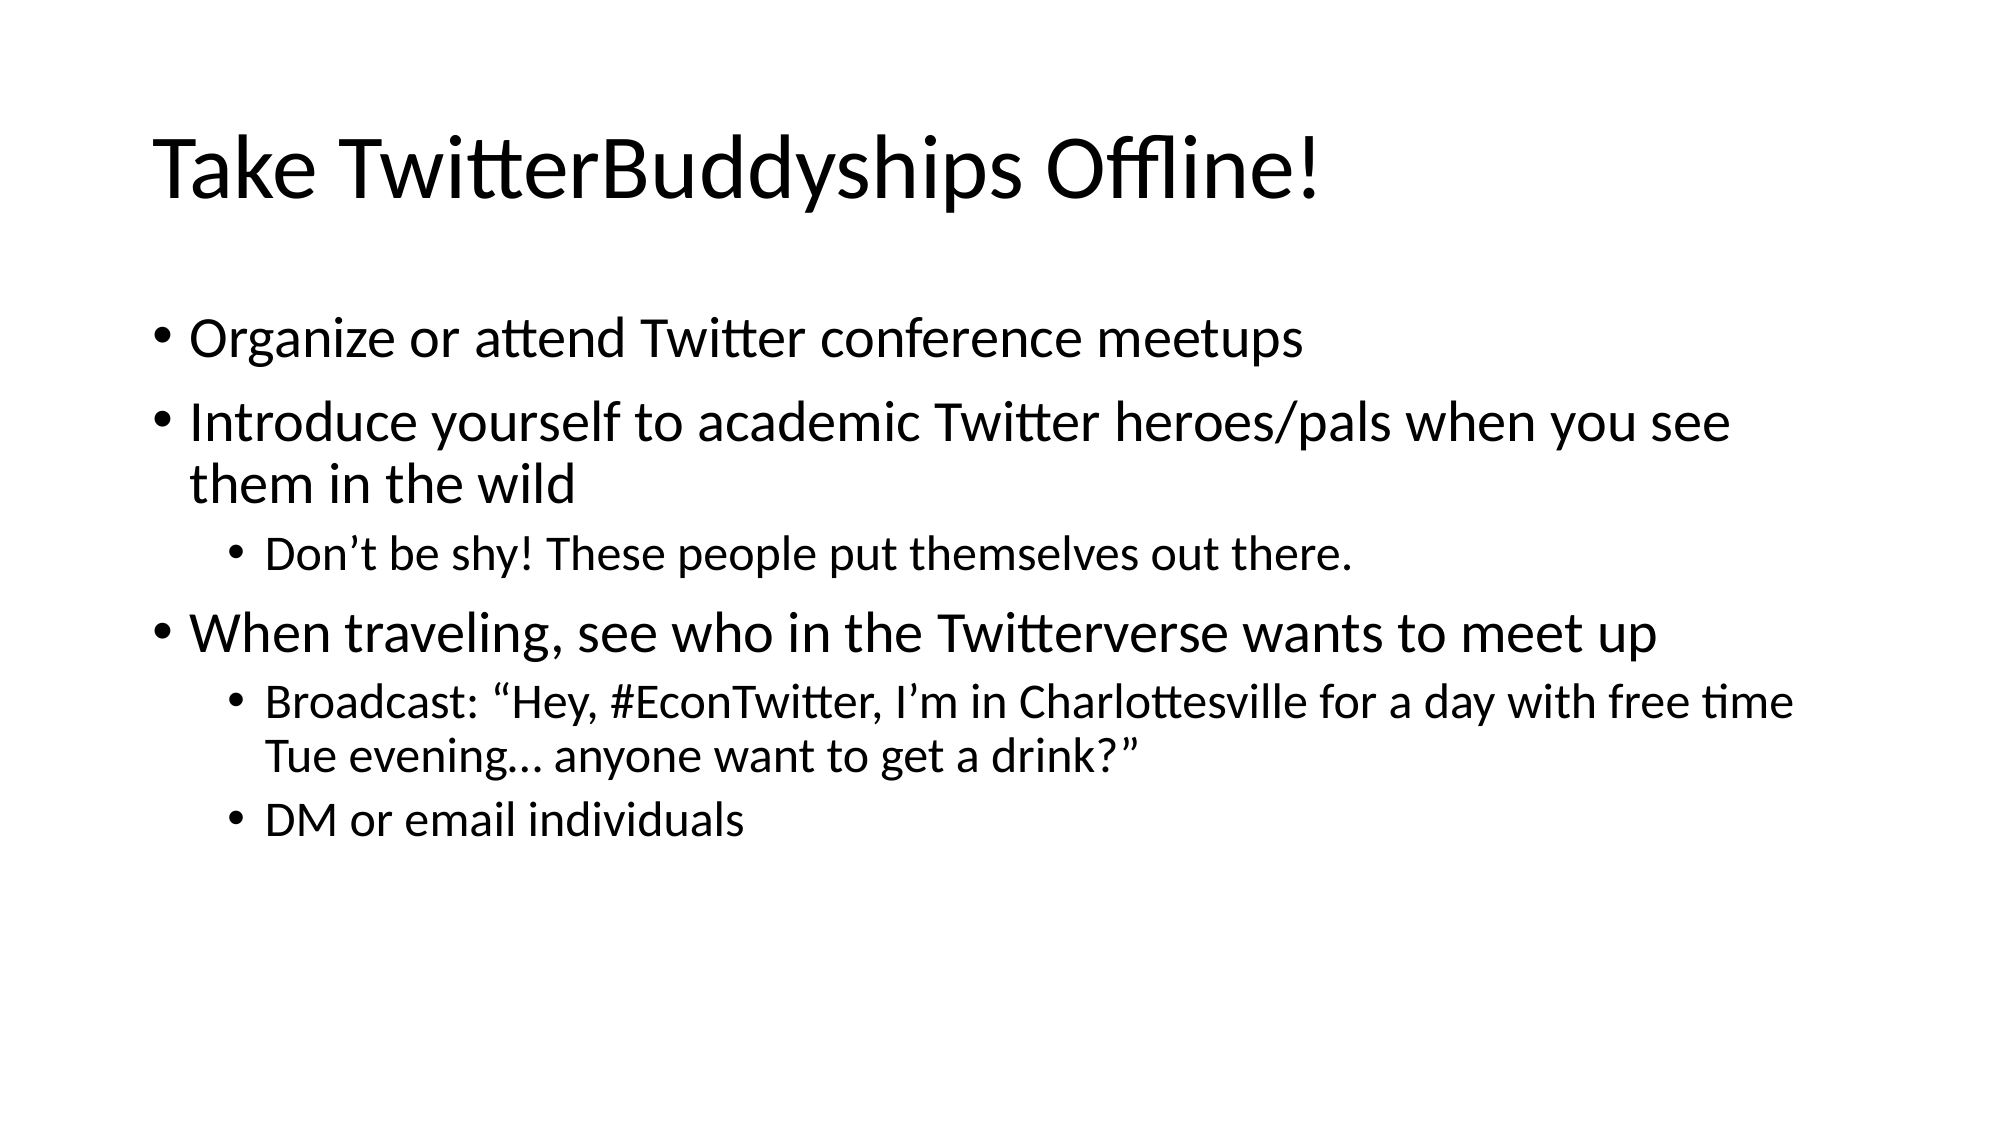

# Take TwitterBuddyships Offline!
Organize or attend Twitter conference meetups
Introduce yourself to academic Twitter heroes/pals when you see them in the wild
Don’t be shy! These people put themselves out there.
When traveling, see who in the Twitterverse wants to meet up
Broadcast: “Hey, #EconTwitter, I’m in Charlottesville for a day with free time Tue evening… anyone want to get a drink?”
DM or email individuals